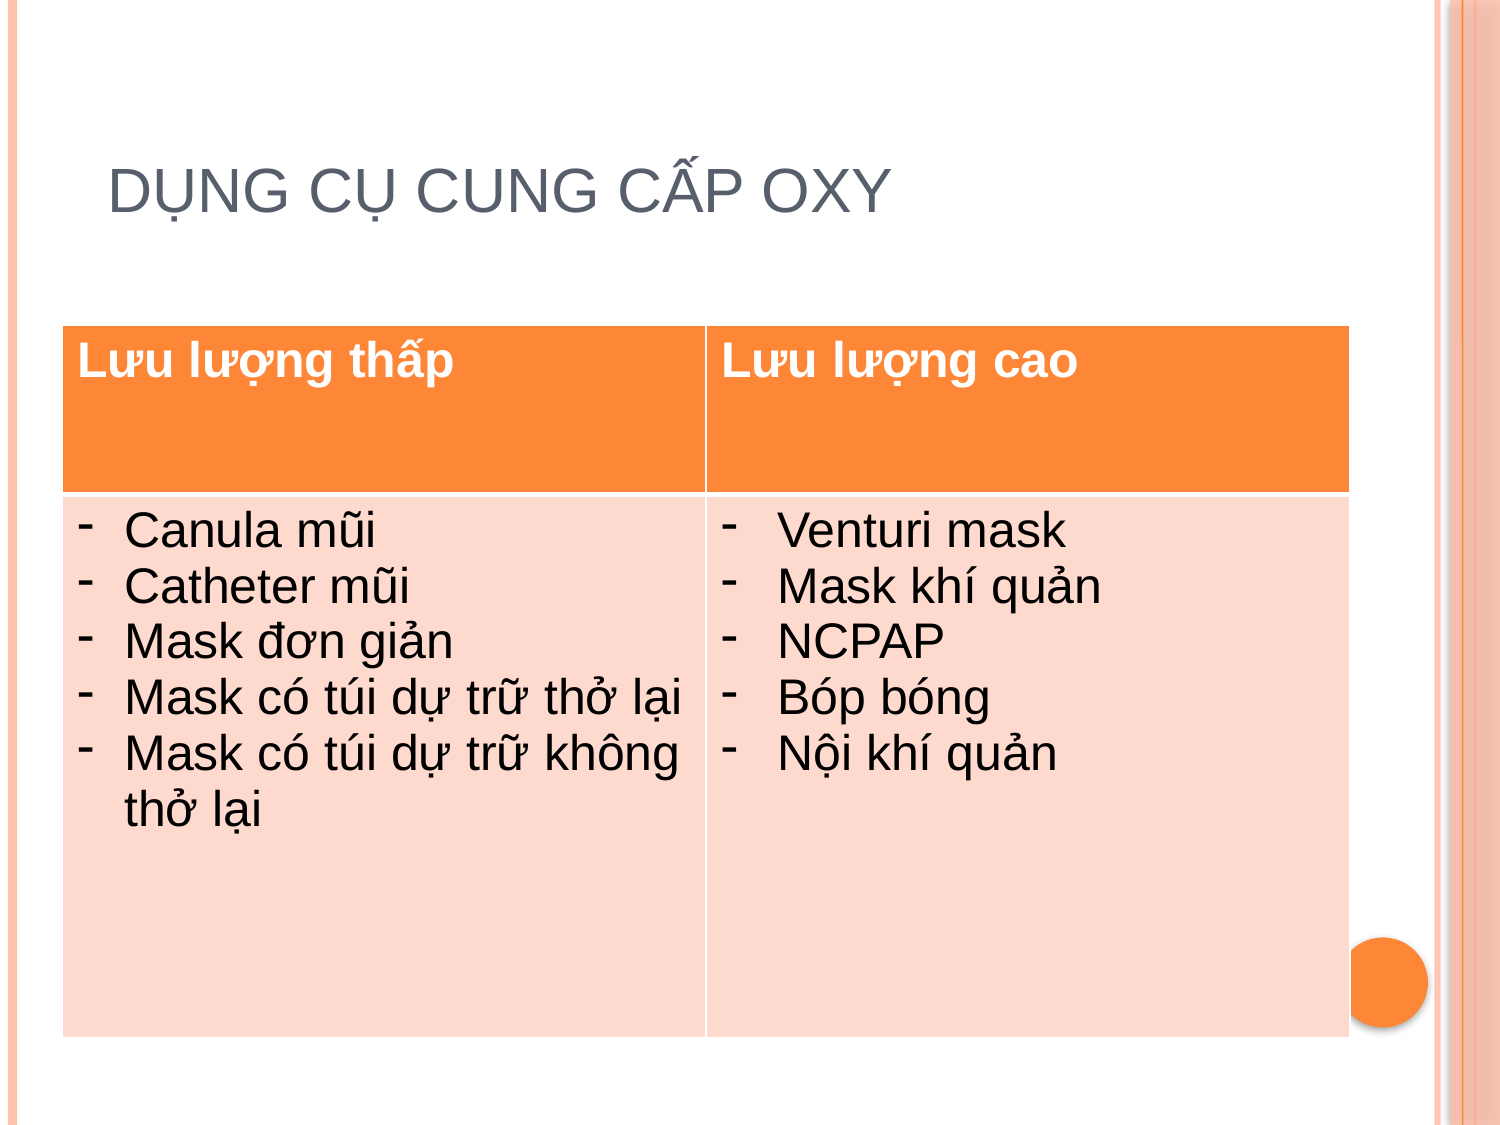

# dụng cụ cung cấp oxy
| Lưu lượng thấp | Lưu lượng cao |
| --- | --- |
| Canula mũi Catheter mũi Mask đơn giản Mask có túi dự trữ thở lại Mask có túi dự trữ không thở lại | Venturi mask Mask khí quản NCPAP Bóp bóng Nội khí quản |